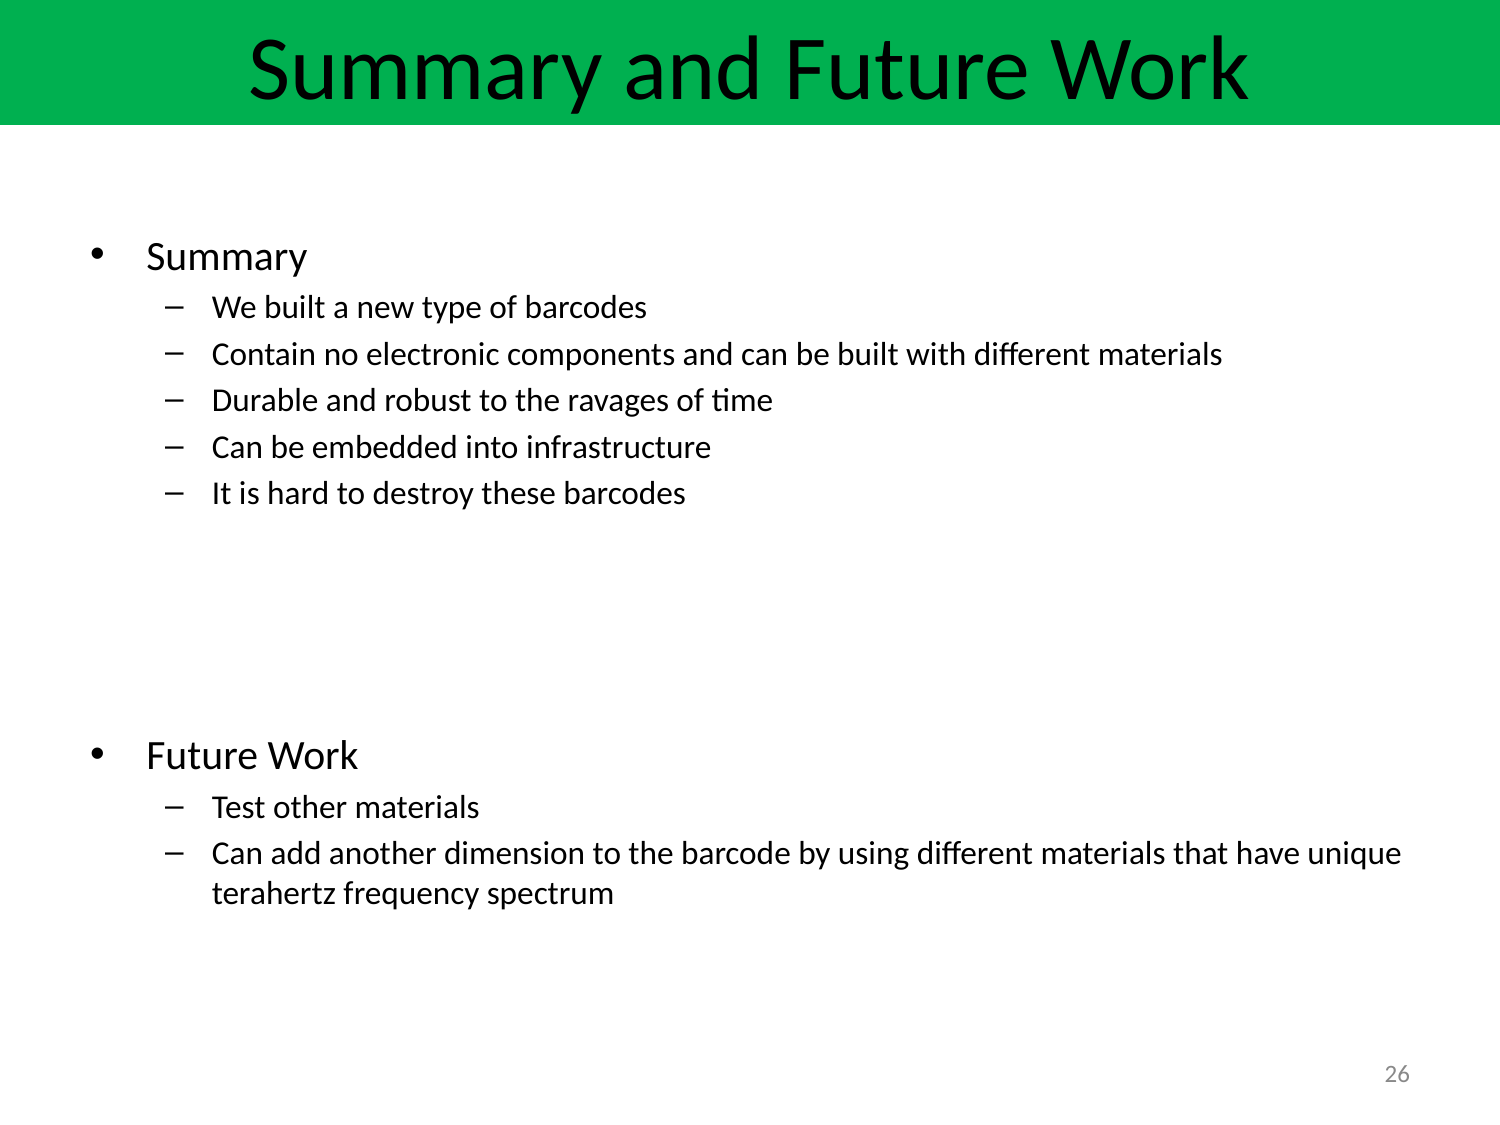

Summary and Future Work

Summary
We built a new type of barcodes
Contain no electronic components and can be built with different materials
Durable and robust to the ravages of time
Can be embedded into infrastructure
It is hard to destroy these barcodes

Future Work
Test other materials
Can add another dimension to the barcode by using different materials that have unique terahertz frequency spectrum

26